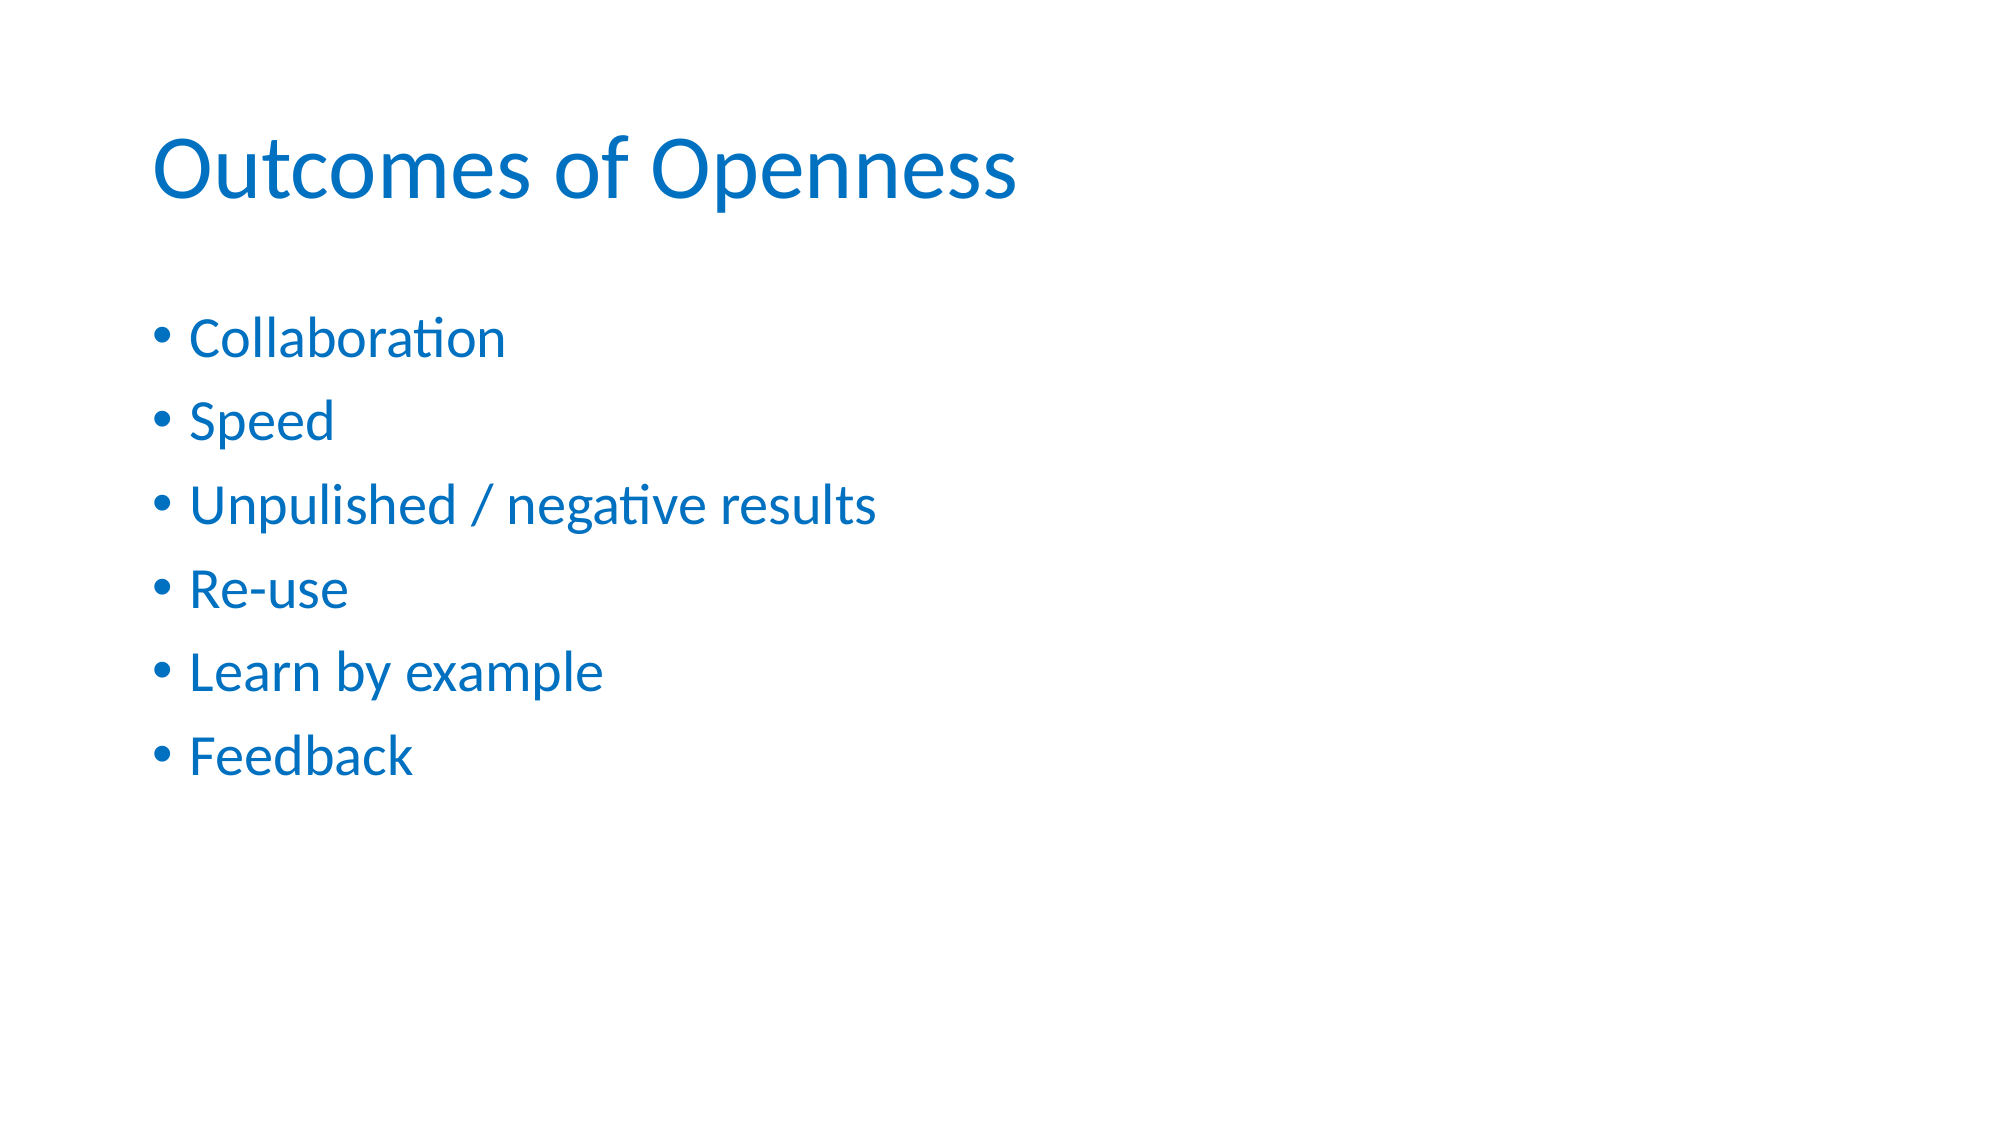

# Outcomes of Openness
Collaboration
Speed
Unpulished / negative results
Re-use
Learn by example
Feedback